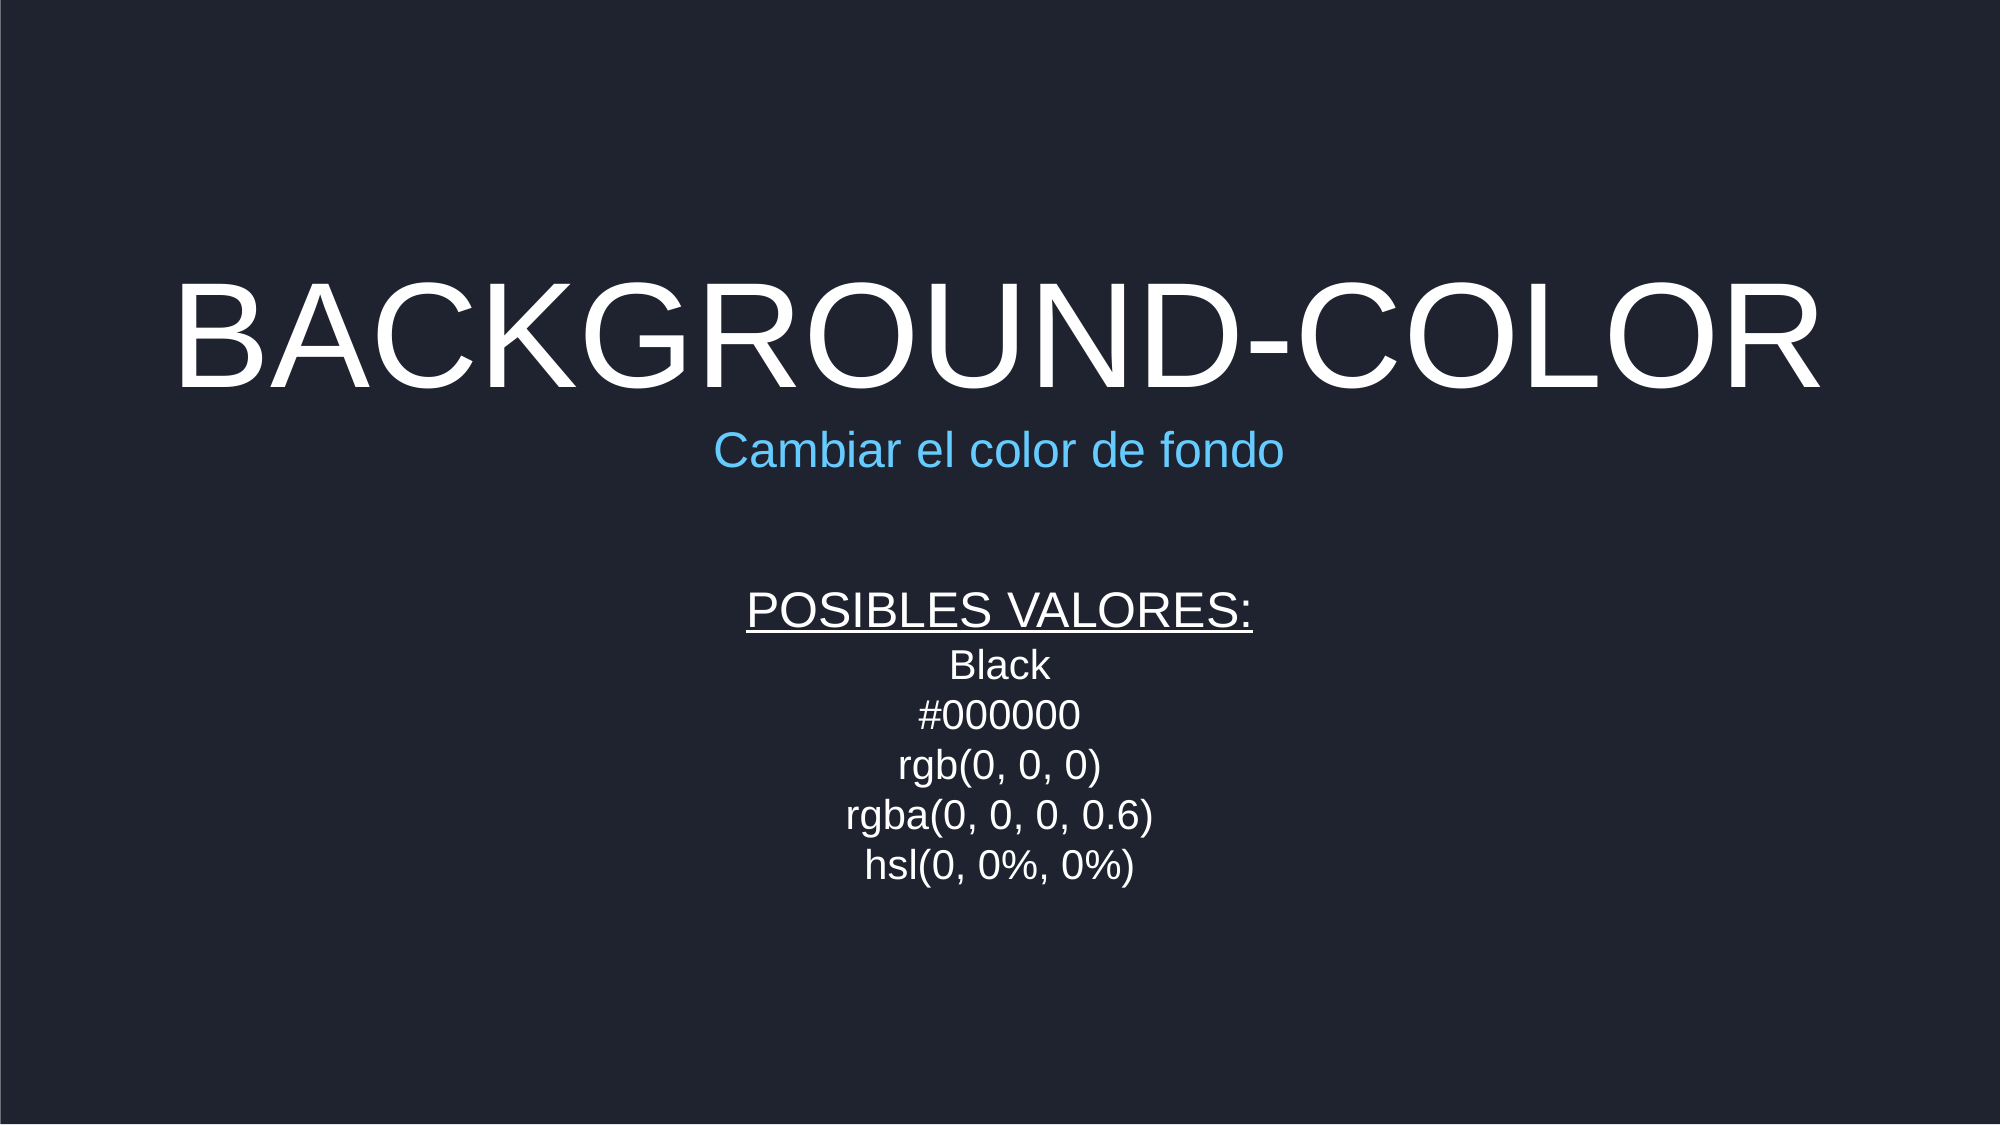

BACKGROUND-COLOR
Cambiar el color de fondo

POSIBLES VALORES:
Black
#000000
rgb(0, 0, 0)
rgba(0, 0, 0, 0.6)
hsl(0, 0%, 0%)